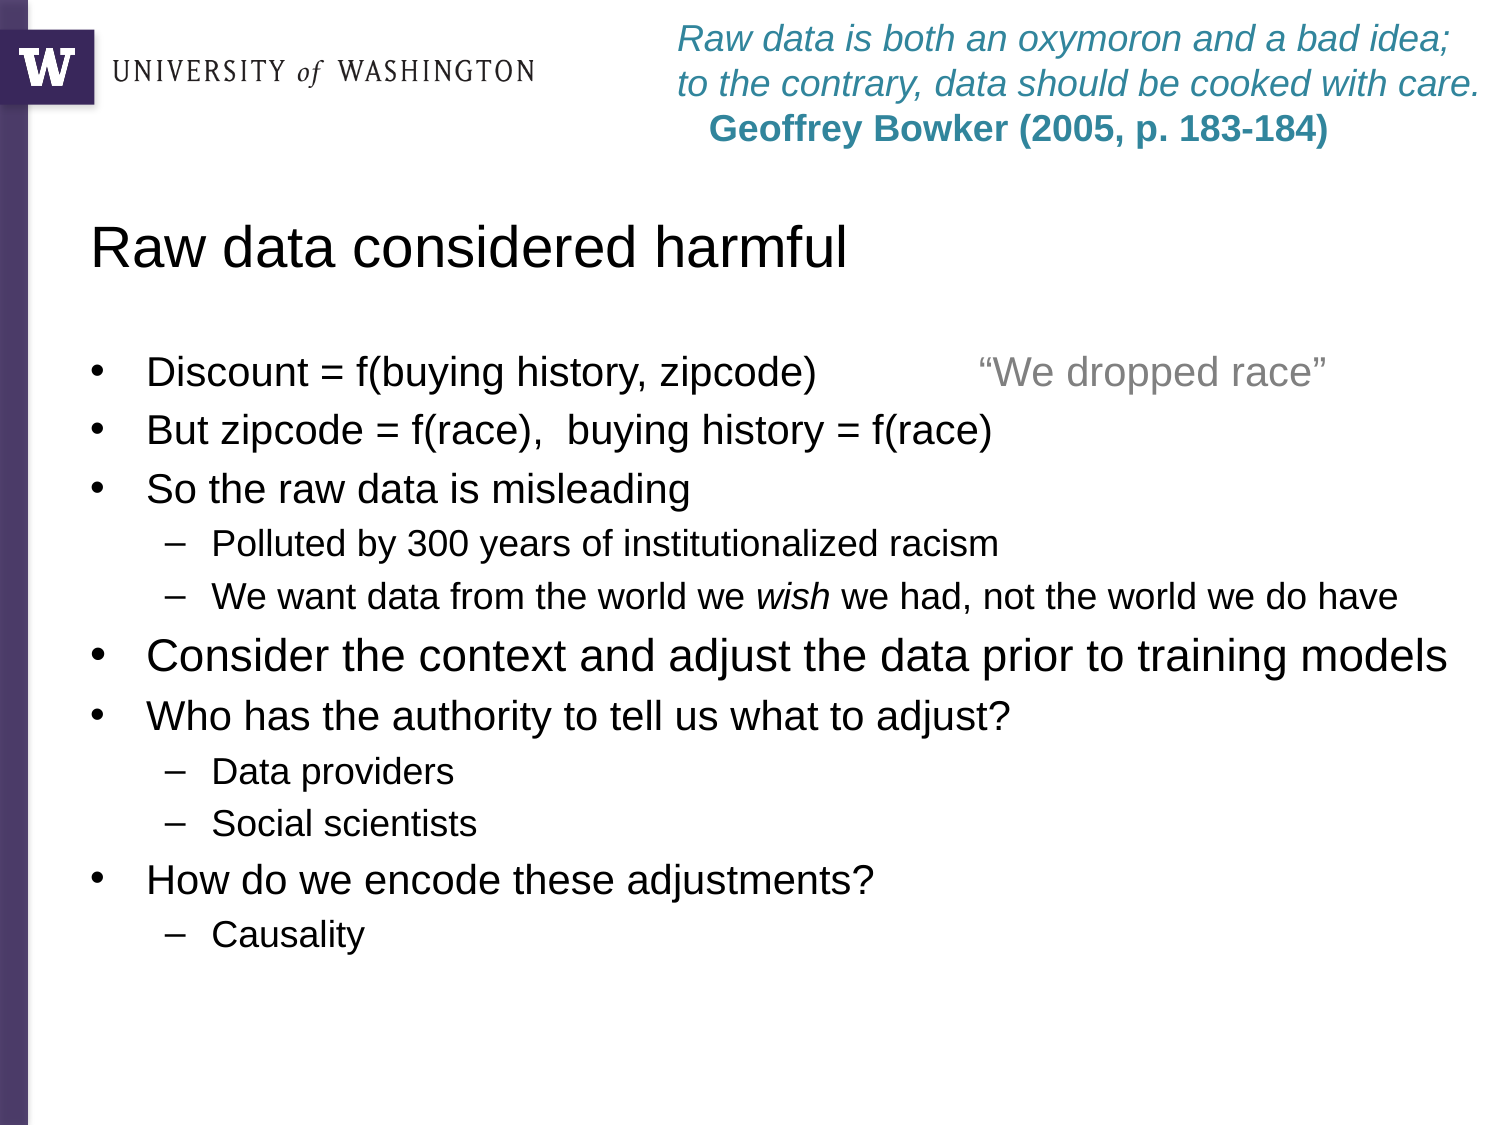

Raw data is both an oxymoron and a bad idea; to the contrary, data should be cooked with care.    Geoffrey Bowker (2005, p. 183-184)
# Raw data considered harmful
Discount = f(buying history, zipcode)              “We dropped race”
But zipcode = f(race),  buying history = f(race)
So the raw data is misleading
Polluted by 300 years of institutionalized racism
We want data from the world we wish we had, not the world we do have
Consider the context and adjust the data prior to training models
Who has the authority to tell us what to adjust?
Data providers
Social scientists
How do we encode these adjustments?
Causality